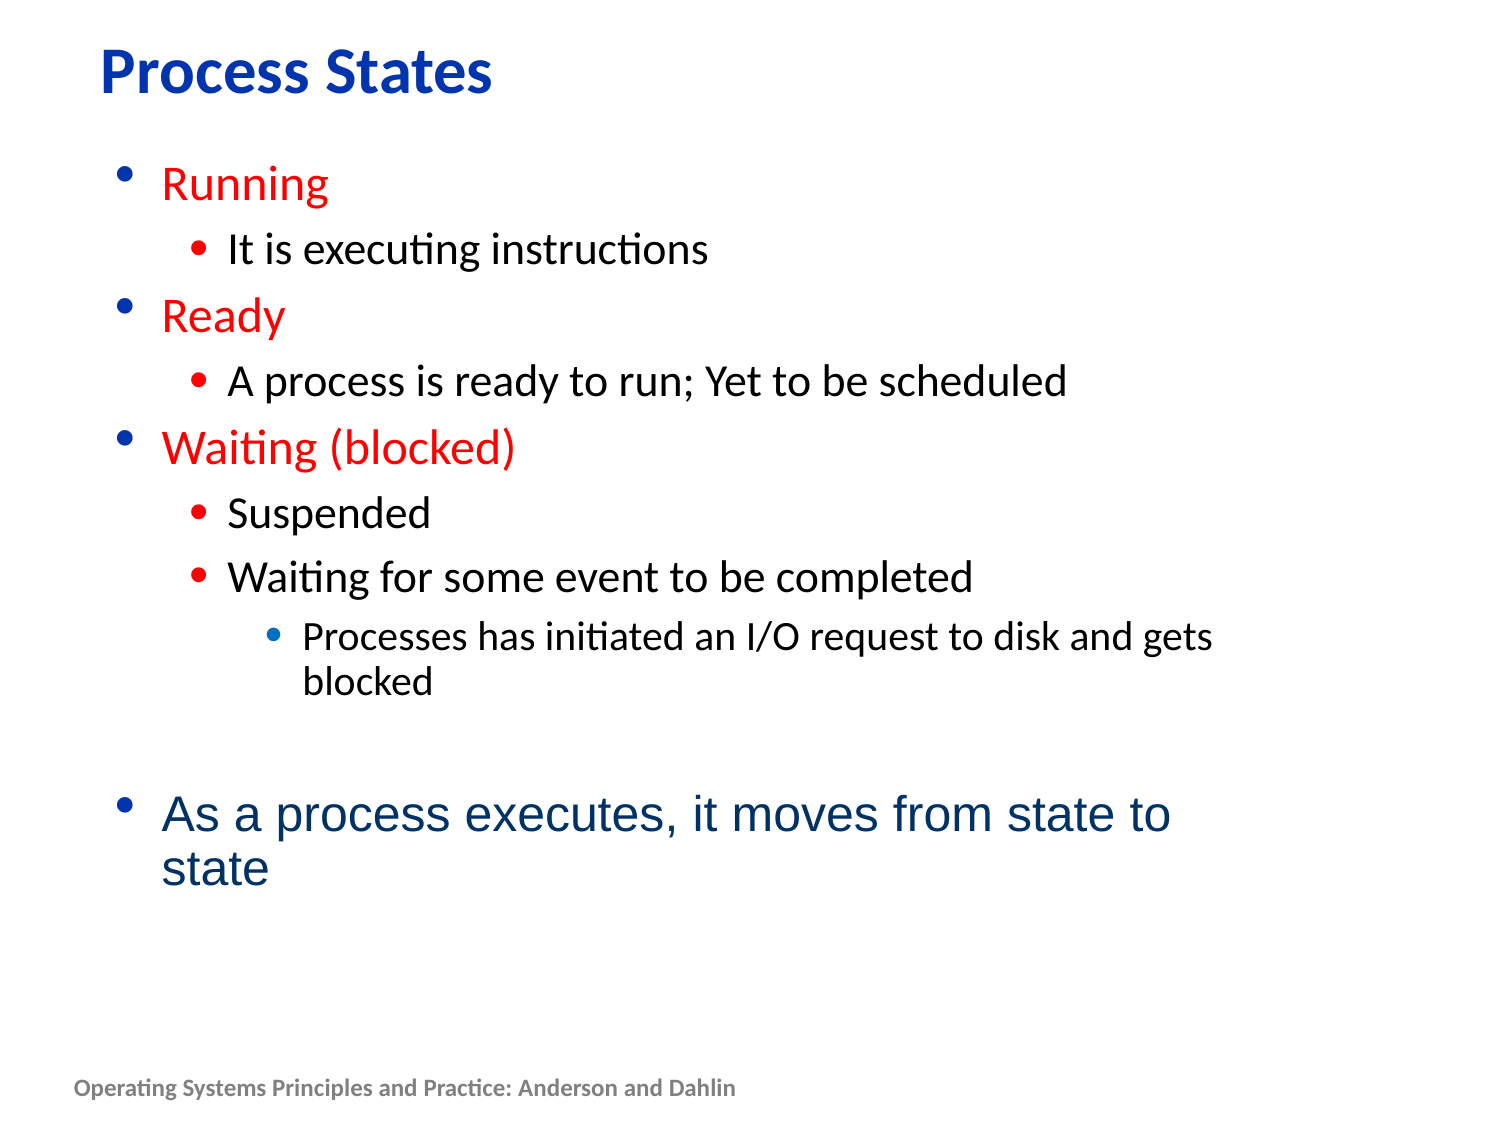

# Process States
Running
It is executing instructions
Ready
A process is ready to run; Yet to be scheduled
Waiting (blocked)
Suspended
Waiting for some event to be completed
Processes has initiated an I/O request to disk and gets blocked

As a process executes, it moves from state to state

Operating Systems Principles and Practice: Anderson and Dahlin